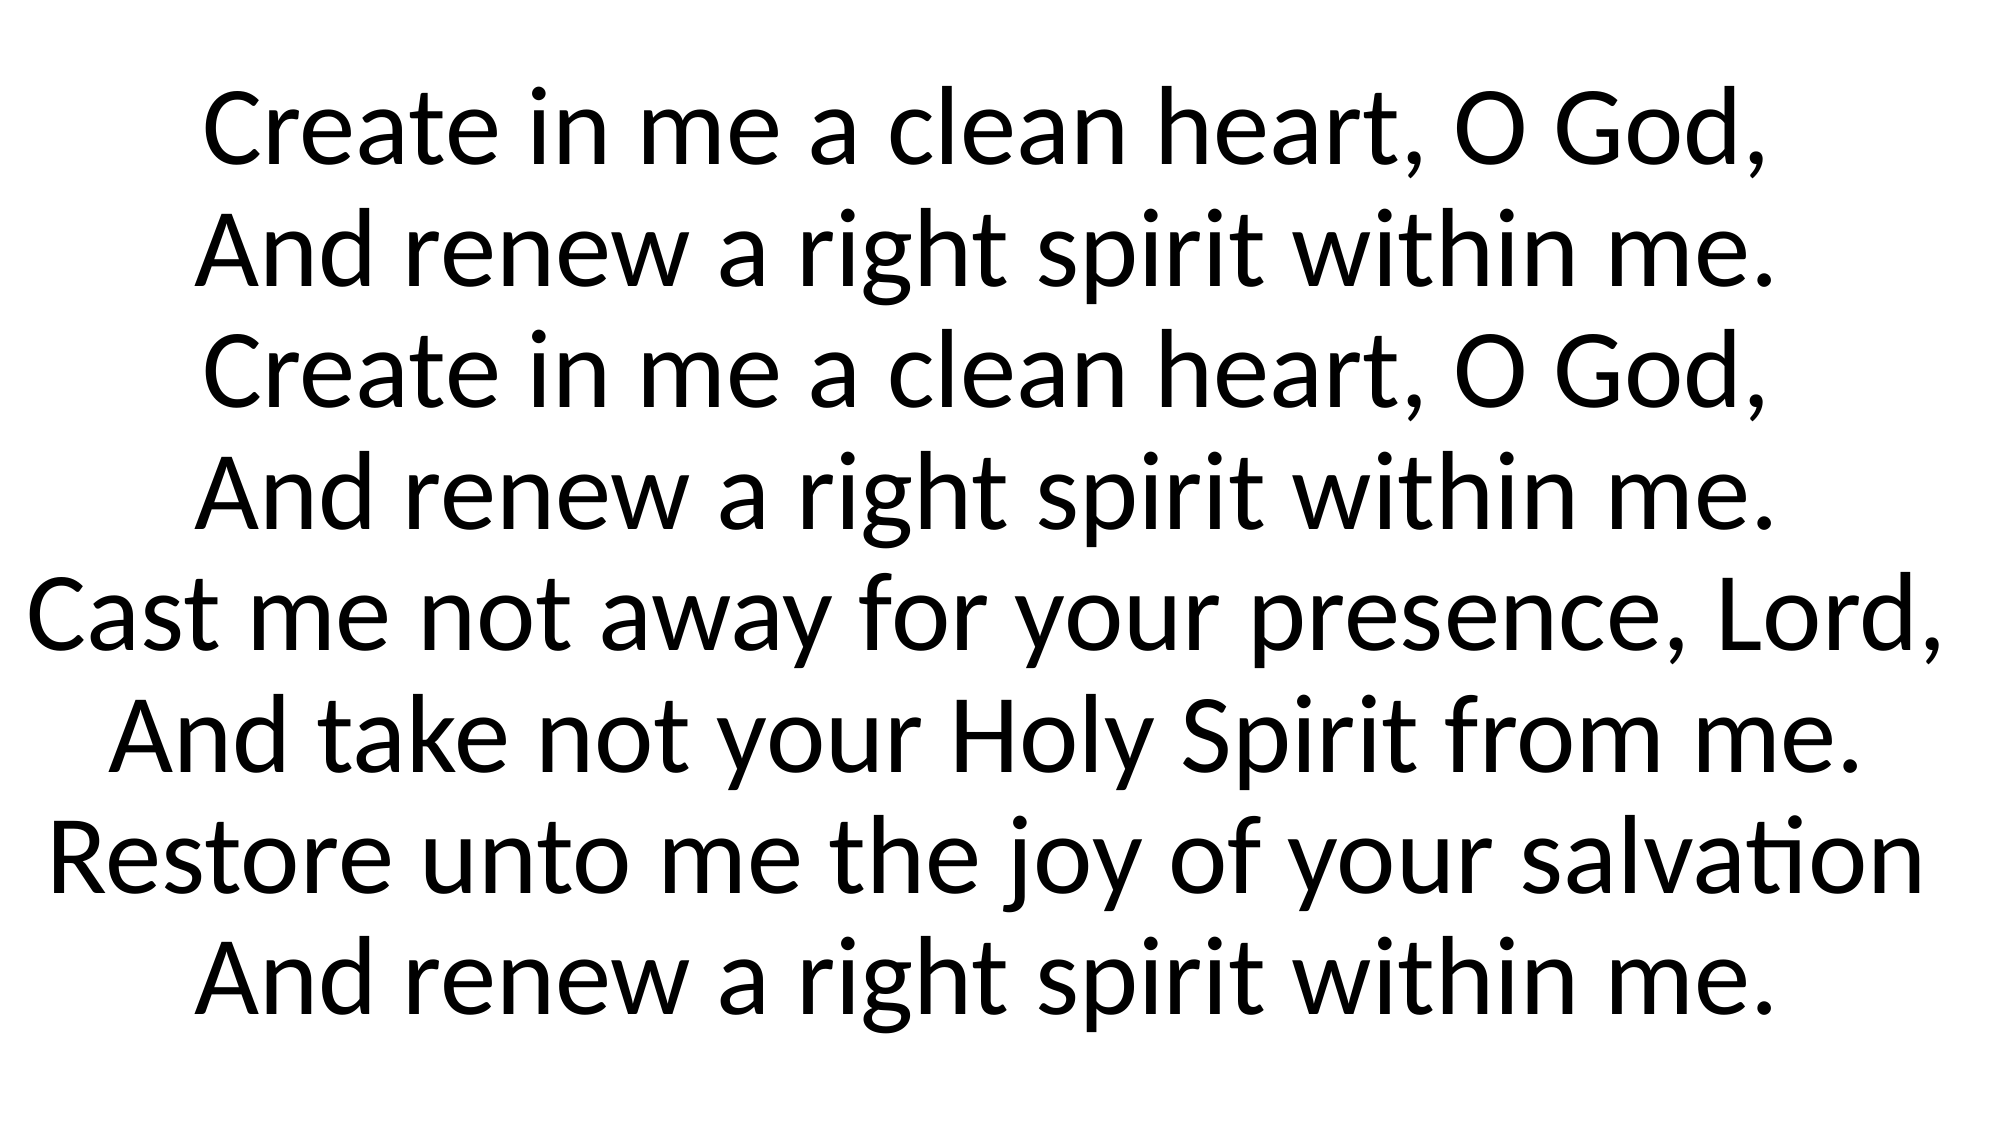

Create in me a clean heart, O God,
And renew a right spirit within me.
Create in me a clean heart, O God,
And renew a right spirit within me.
Cast me not away for your presence, Lord,
And take not your Holy Spirit from me.
Restore unto me the joy of your salvation
And renew a right spirit within me.